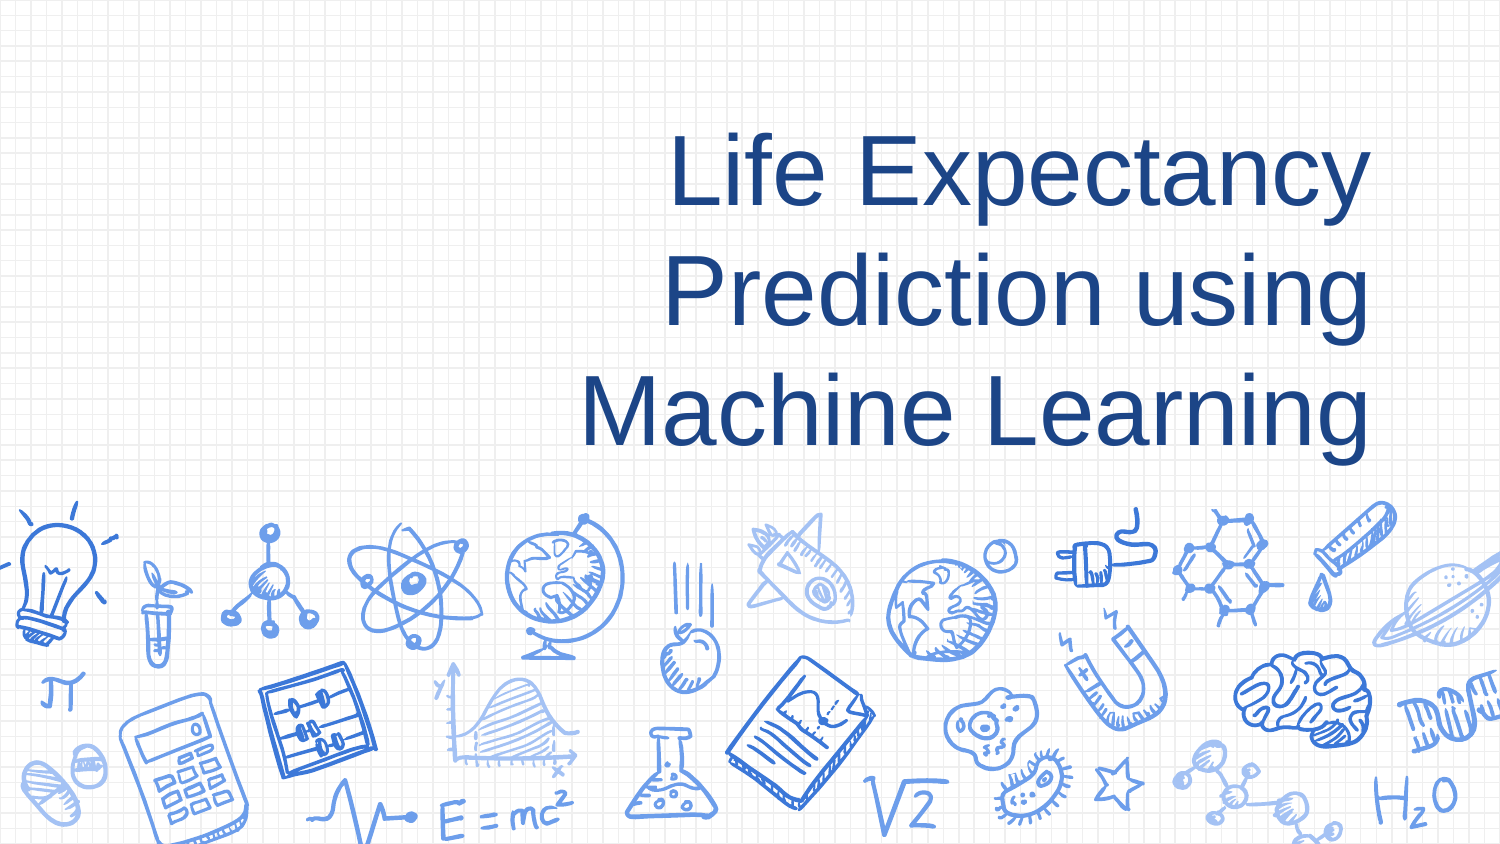

# Life Expectancy Prediction using Machine Learning